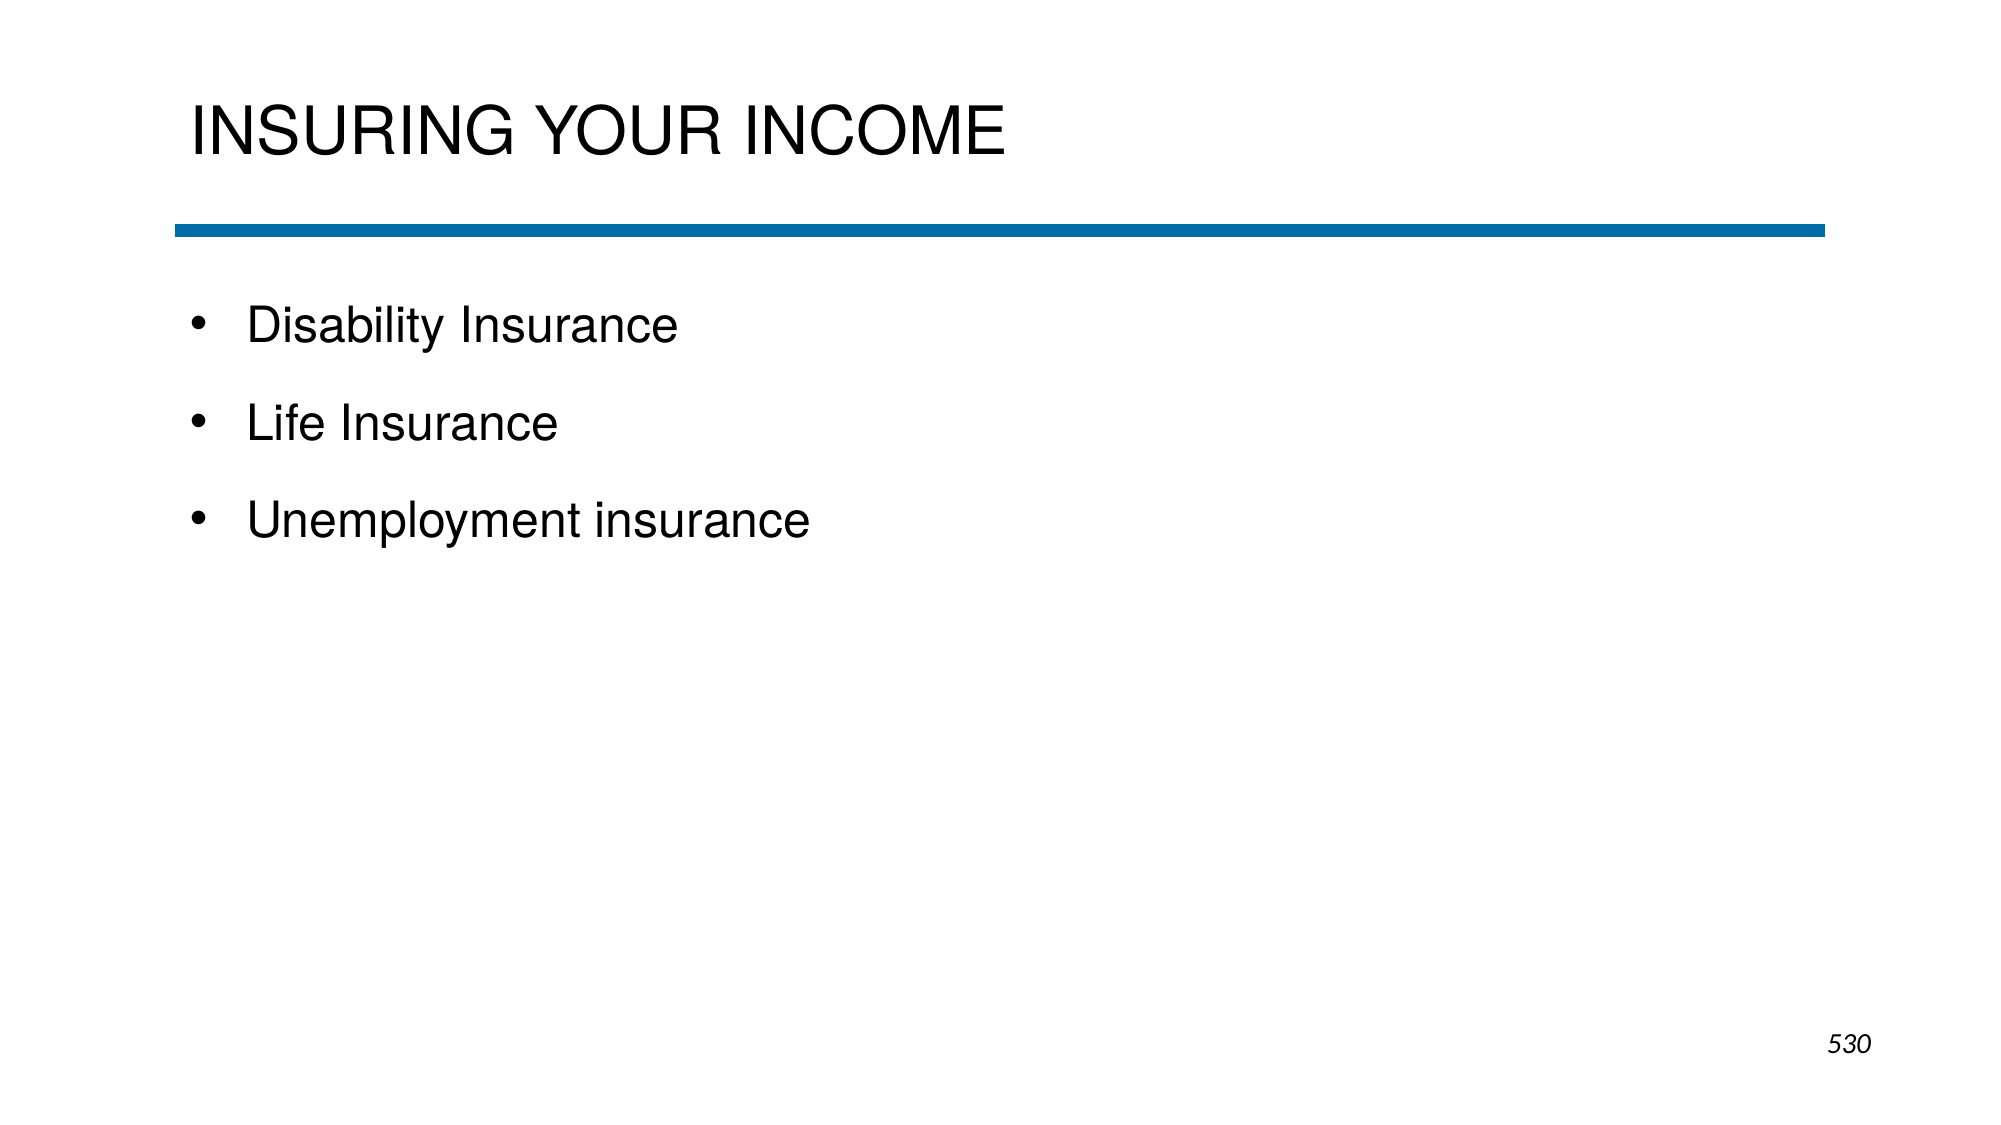

# Insuring Your Income
Disability Insurance
Life Insurance
Unemployment insurance

1-530